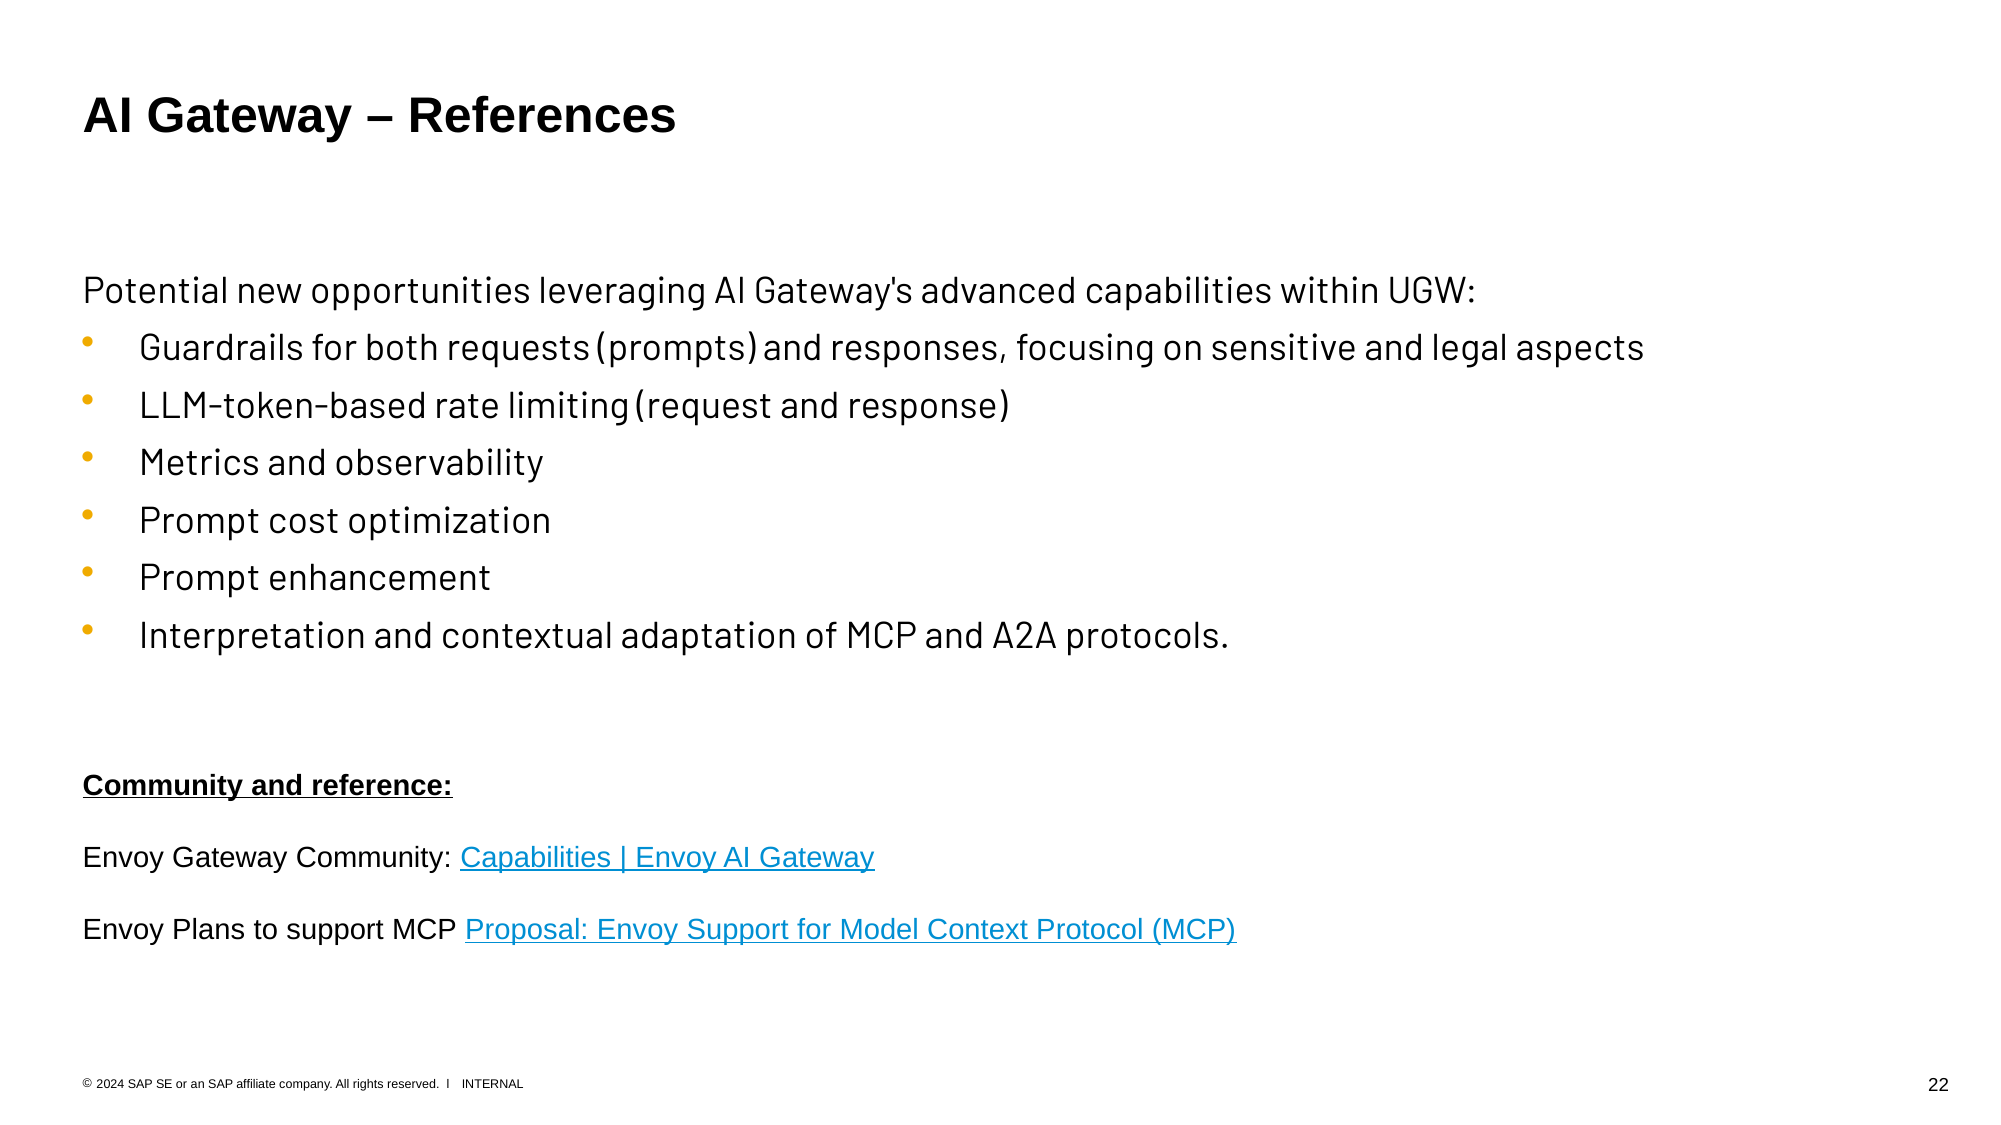

# AI Gateway – References
Potential new opportunities leveraging AI Gateway's advanced capabilities within UGW:
Guardrails for both requests (prompts) and responses, focusing on sensitive and legal aspects
LLM-token-based rate limiting (request and response)
Metrics and observability
Prompt cost optimization
Prompt enhancement
Interpretation and contextual adaptation of MCP and A2A protocols.

Community and reference:
Envoy Gateway Community: Capabilities | Envoy AI Gateway
Envoy Plans to support MCP Proposal: Envoy Support for Model Context Protocol (MCP)